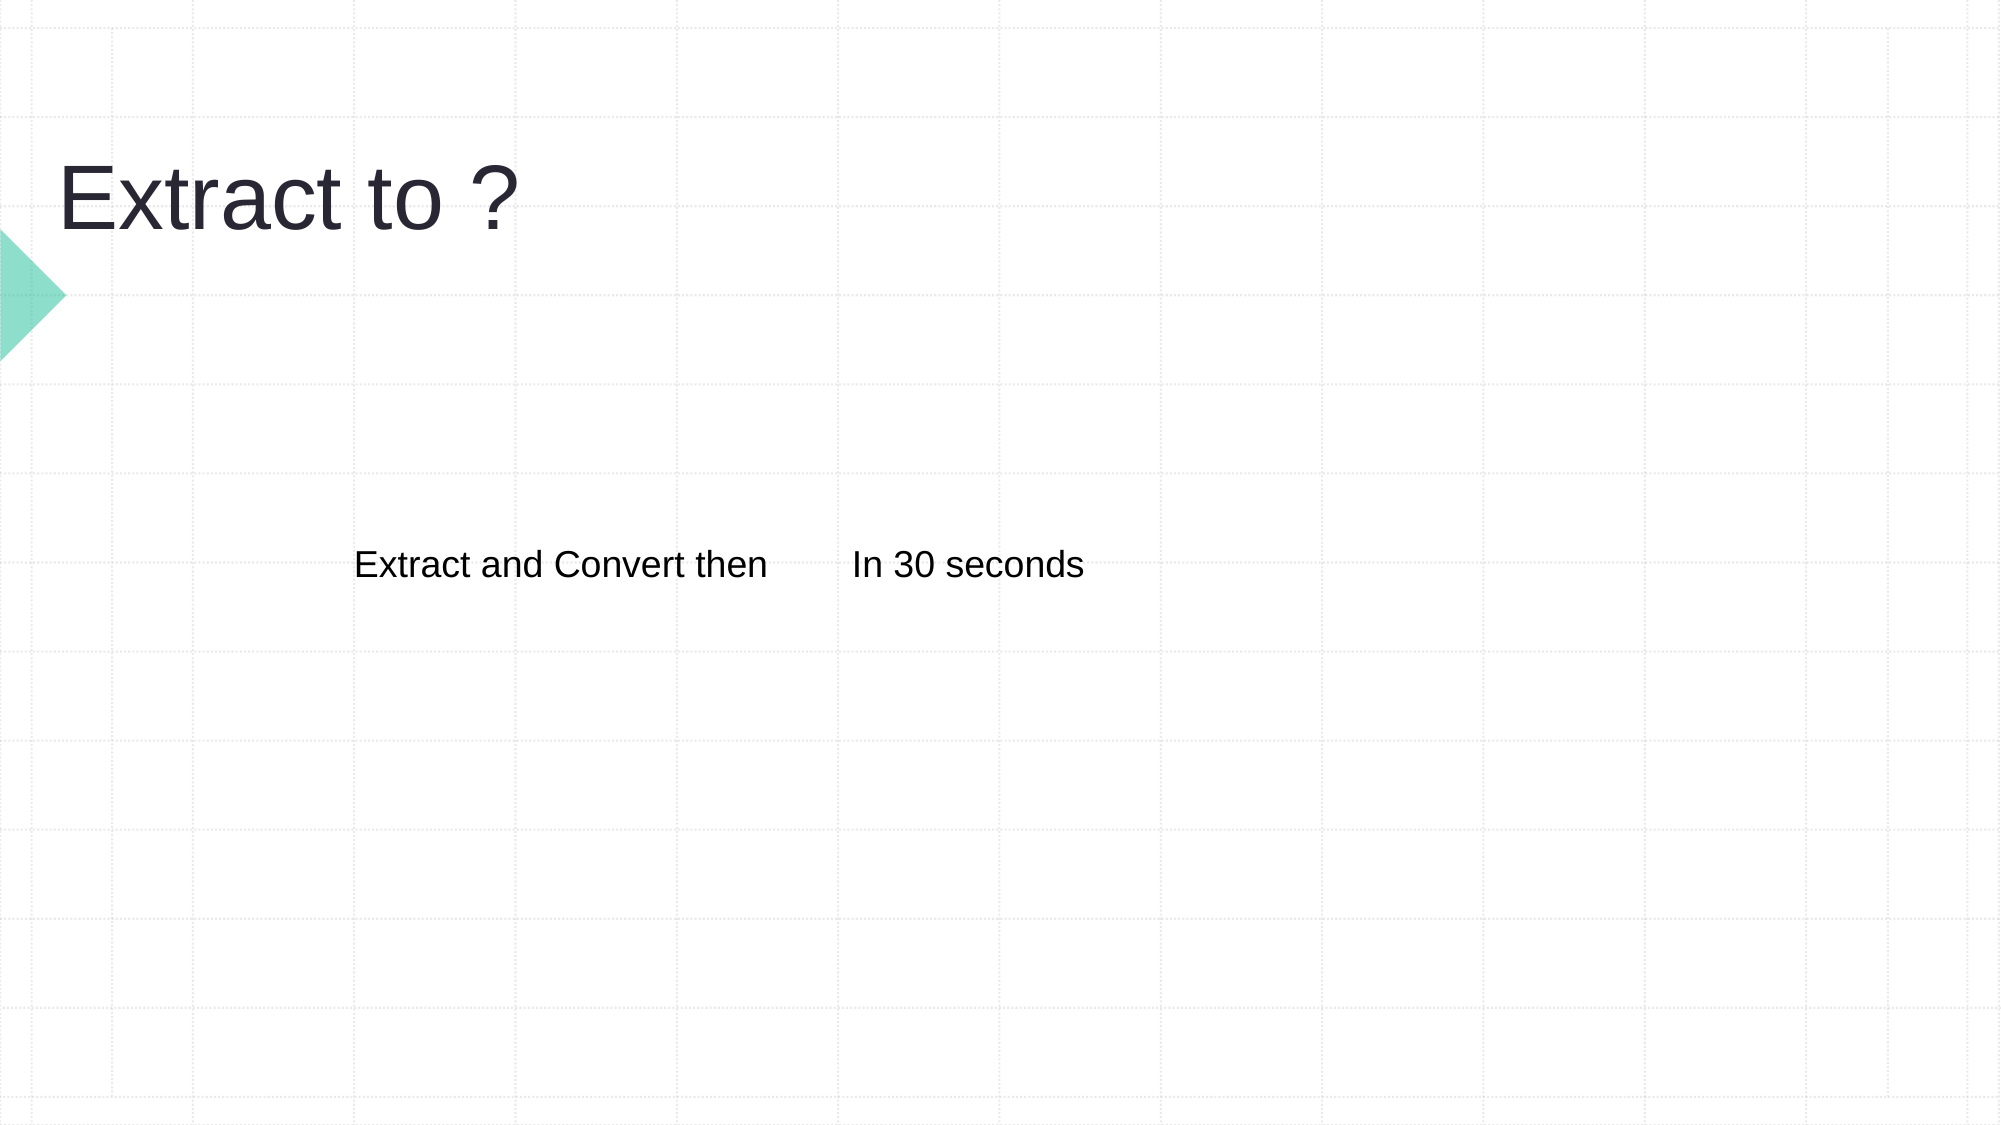

# Extract to ?
Extract and Convert then
In 30 seconds